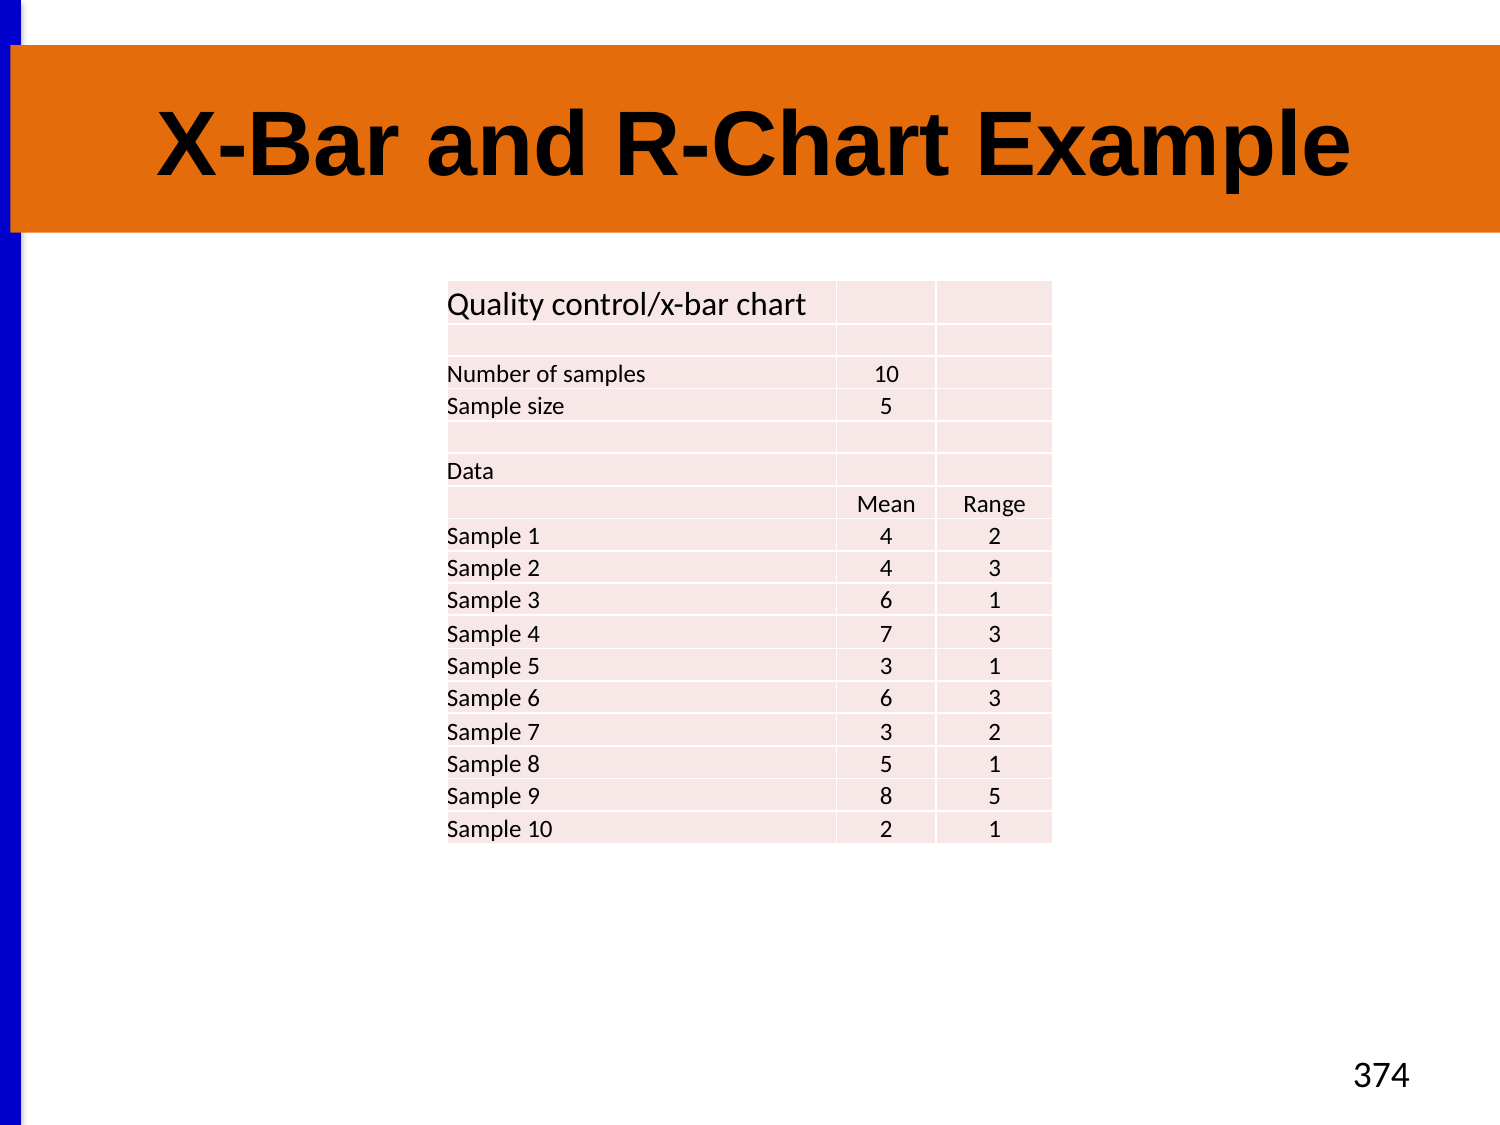

# X-Bar and R-Chart Example
| Quality control/x-bar chart |  |  |
| --- | --- | --- |
|  |  |  |
| Number of samples | 10 |  |
| Sample size | 5 |  |
|  |  |  |
| Data |  |  |
|  | Mean | Range |
| Sample 1 | 4 | 2 |
| Sample 2 | 4 | 3 |
| Sample 3 | 6 | 1 |
| Sample 4 | 7 | 3 |
| Sample 5 | 3 | 1 |
| Sample 6 | 6 | 3 |
| Sample 7 | 3 | 2 |
| Sample 8 | 5 | 1 |
| Sample 9 | 8 | 5 |
| Sample 10 | 2 | 1 |
374